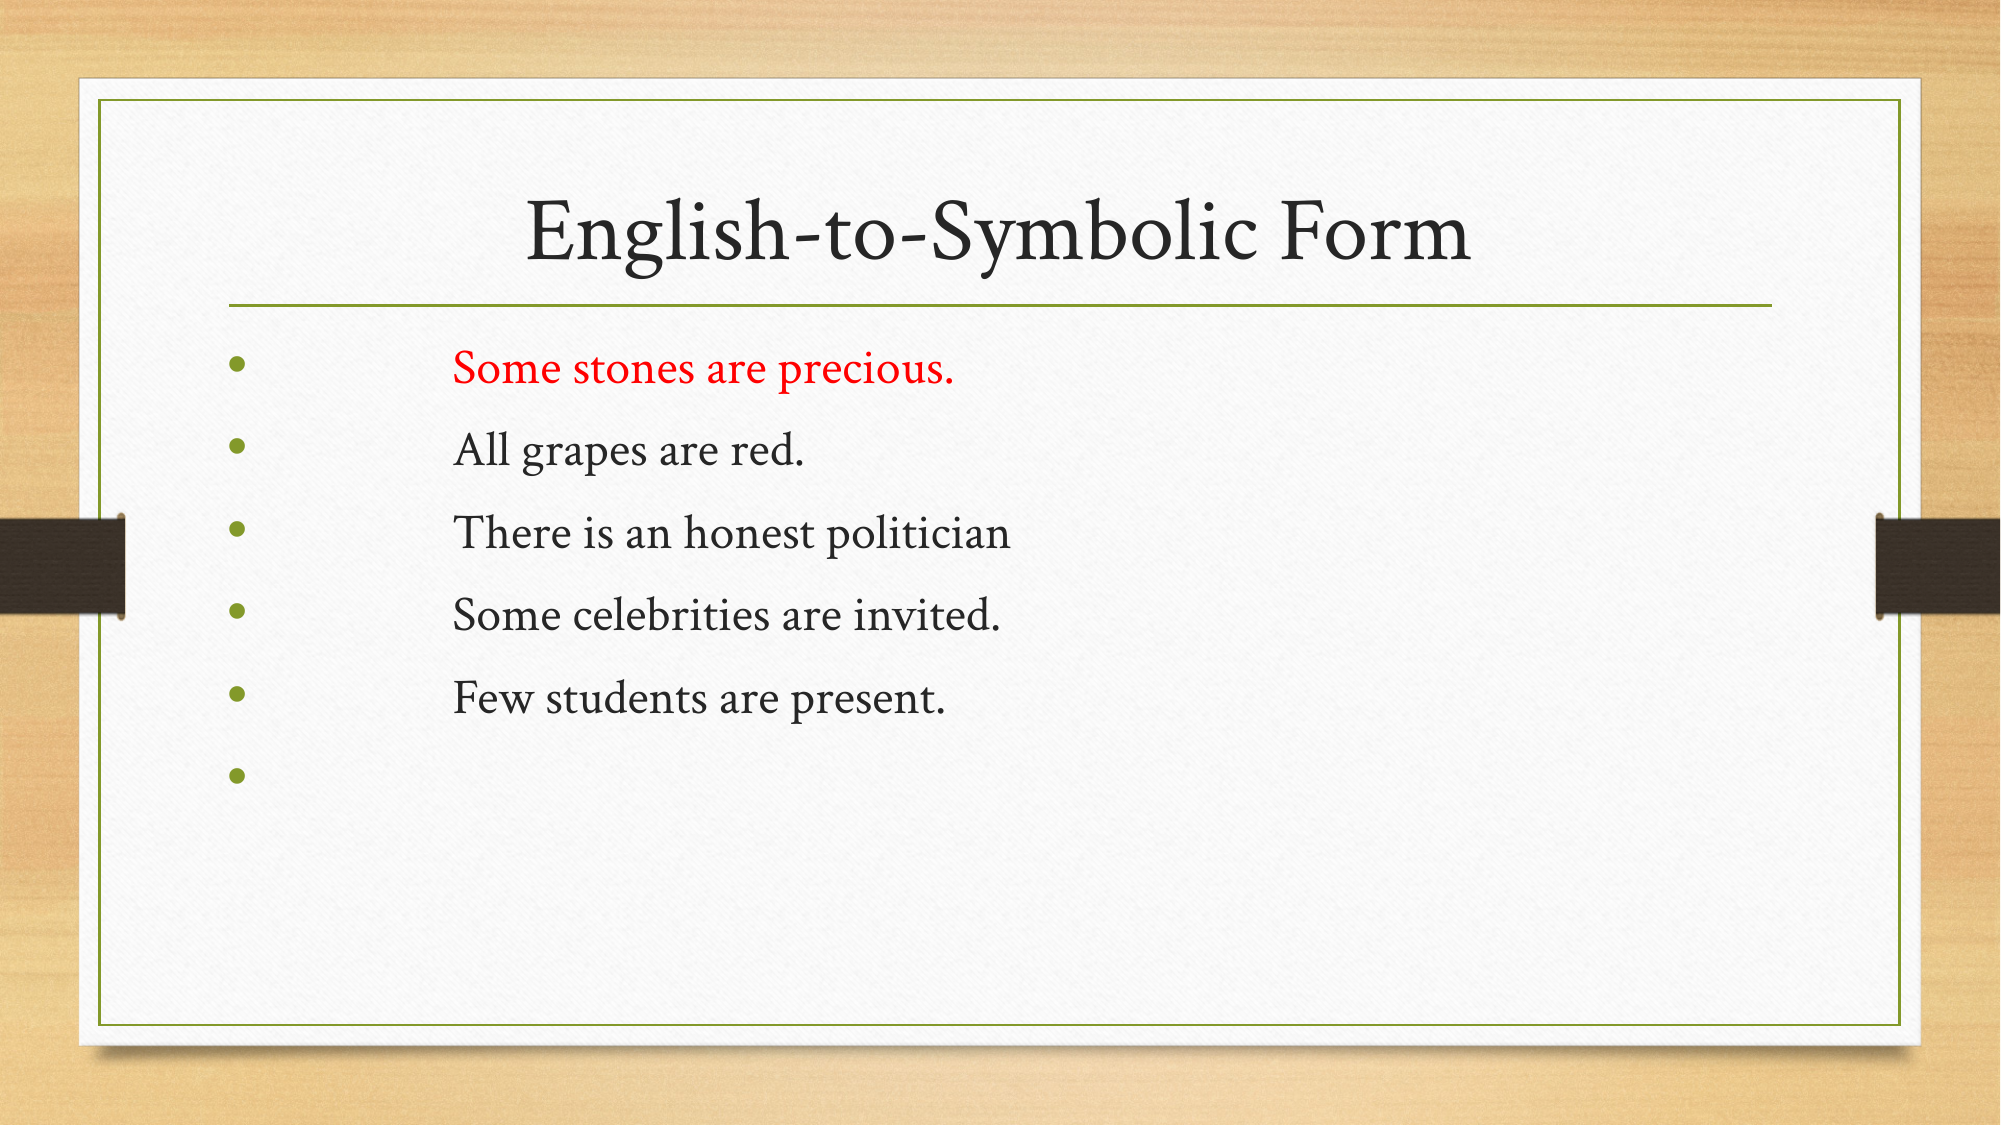

# English-to-Symbolic Form
Some stones are precious.
All grapes are red.
There is an honest politician
Some celebrities are invited.
Few students are present.